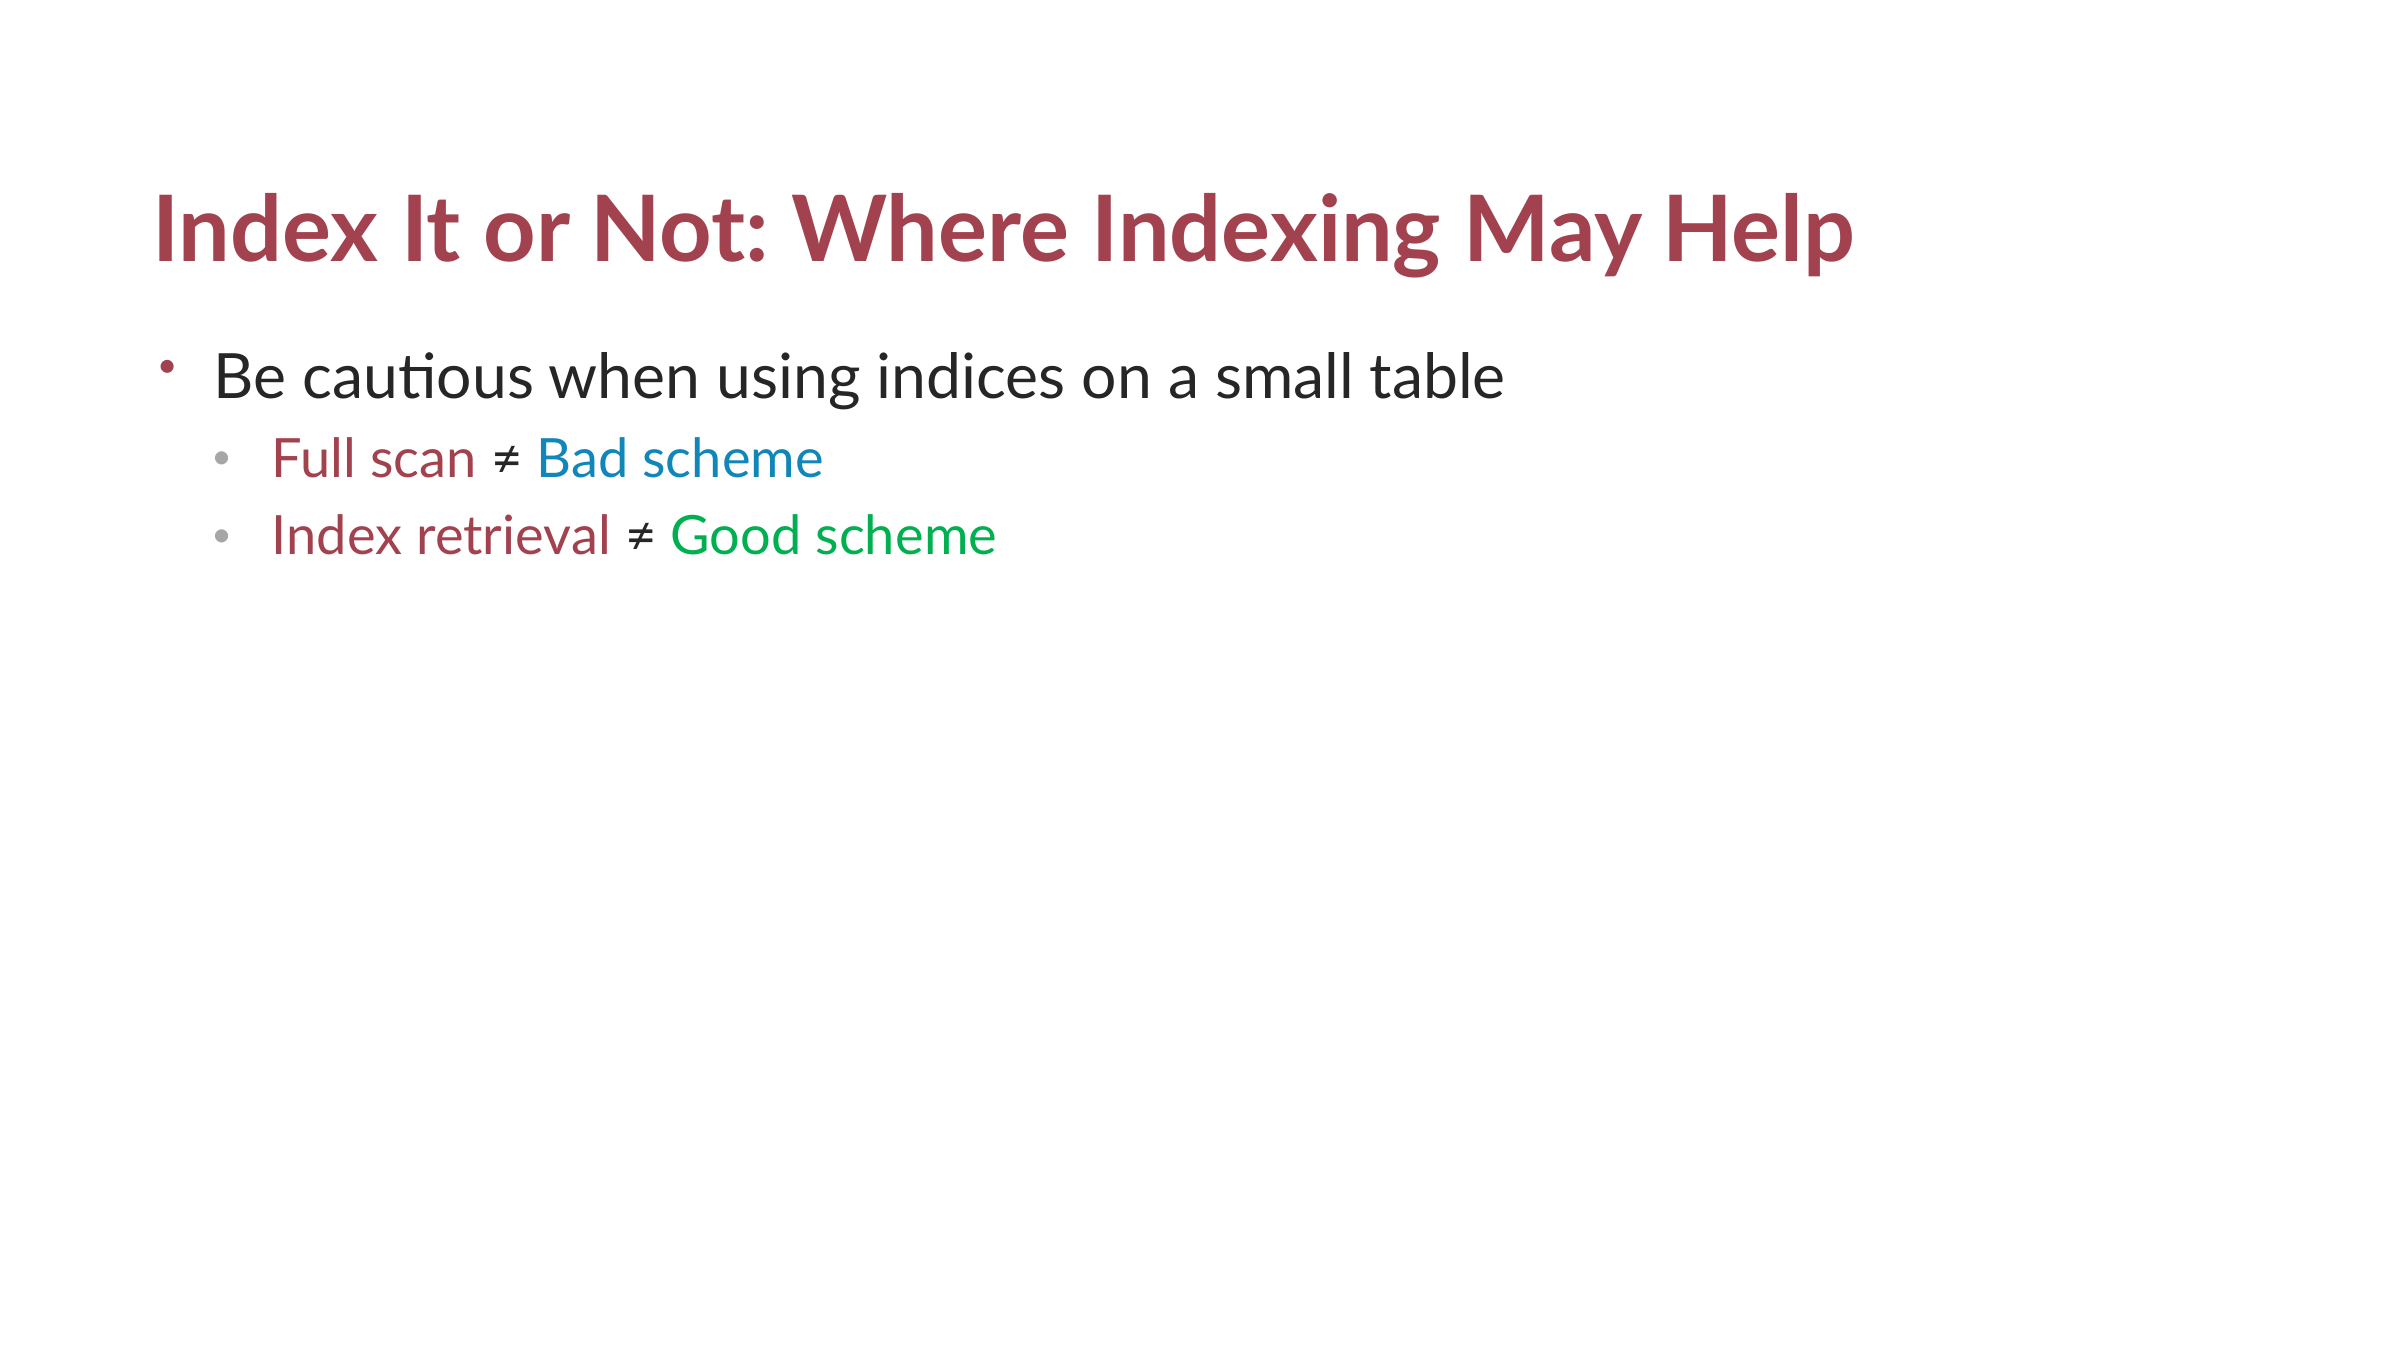

# Index It or Not: Where Indexing May Help
Be cautious when using indices on a small table
Full scan ≠ Bad scheme
Index retrieval ≠ Good scheme